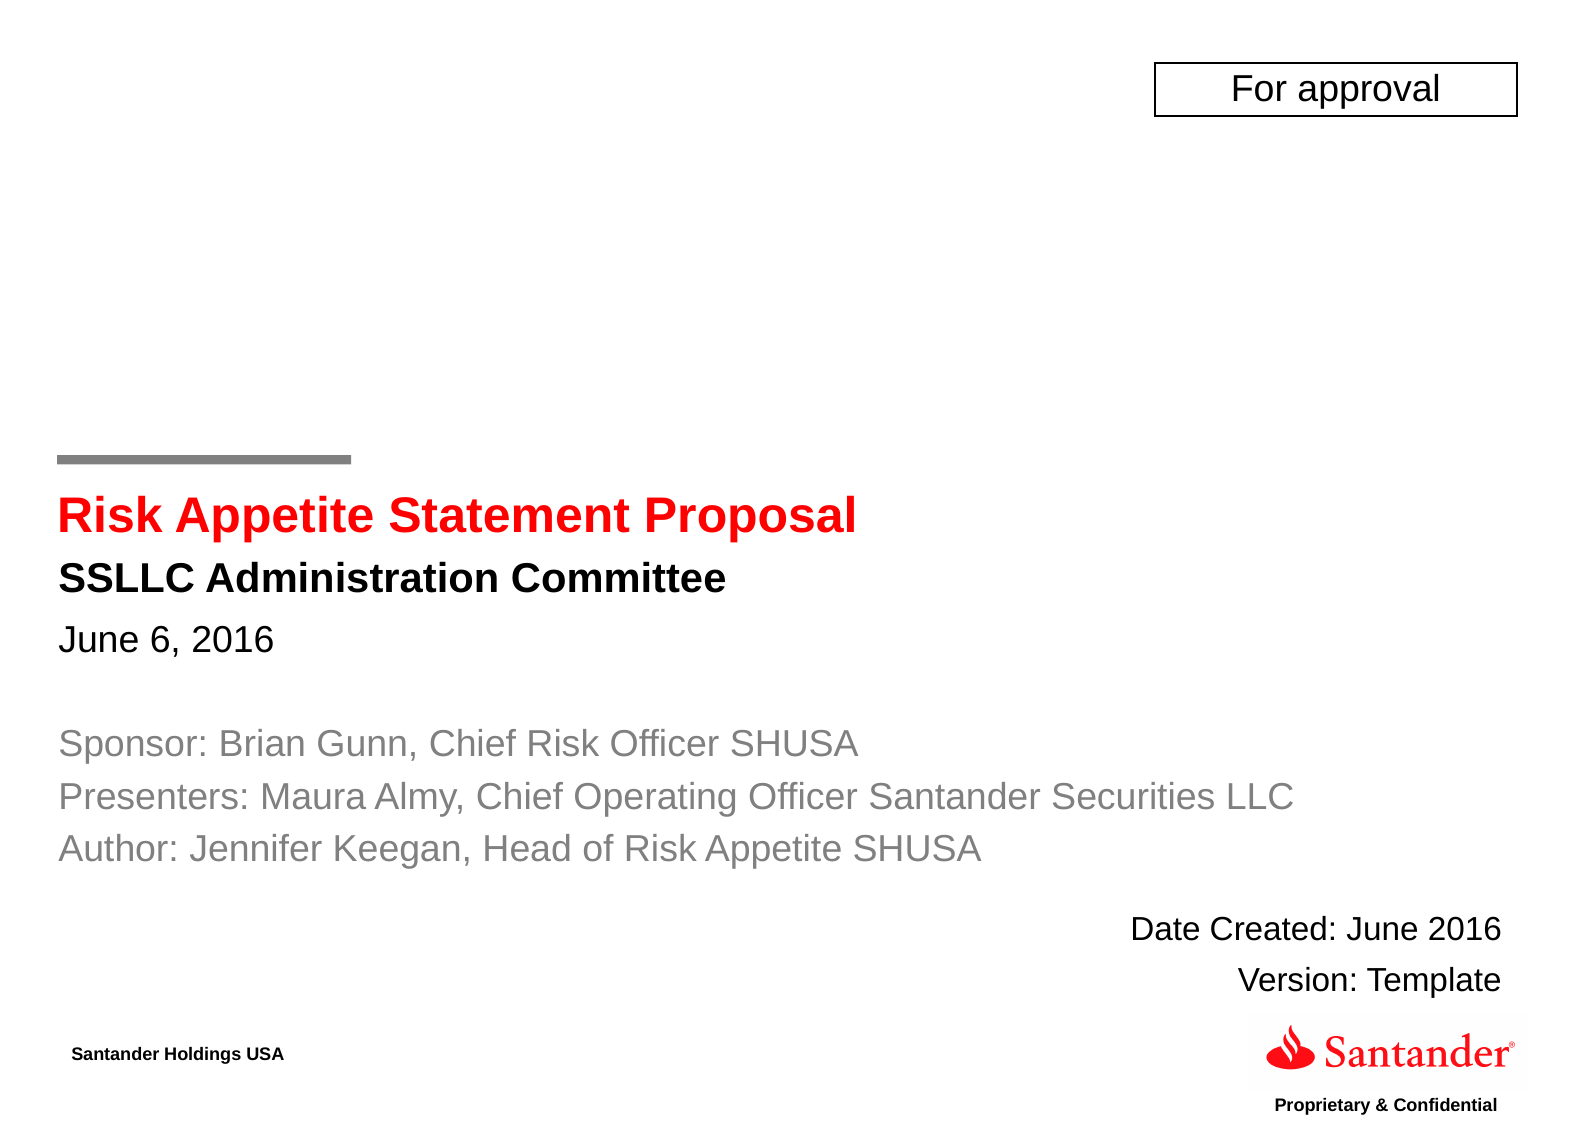

For approval
Risk Appetite Statement Proposal
SSLLC Administration Committee
June 6, 2016
Sponsor: Brian Gunn, Chief Risk Officer SHUSA
Presenters: Maura Almy, Chief Operating Officer Santander Securities LLC
Author: Jennifer Keegan, Head of Risk Appetite SHUSA
Date Created: June 2016
Version: Template